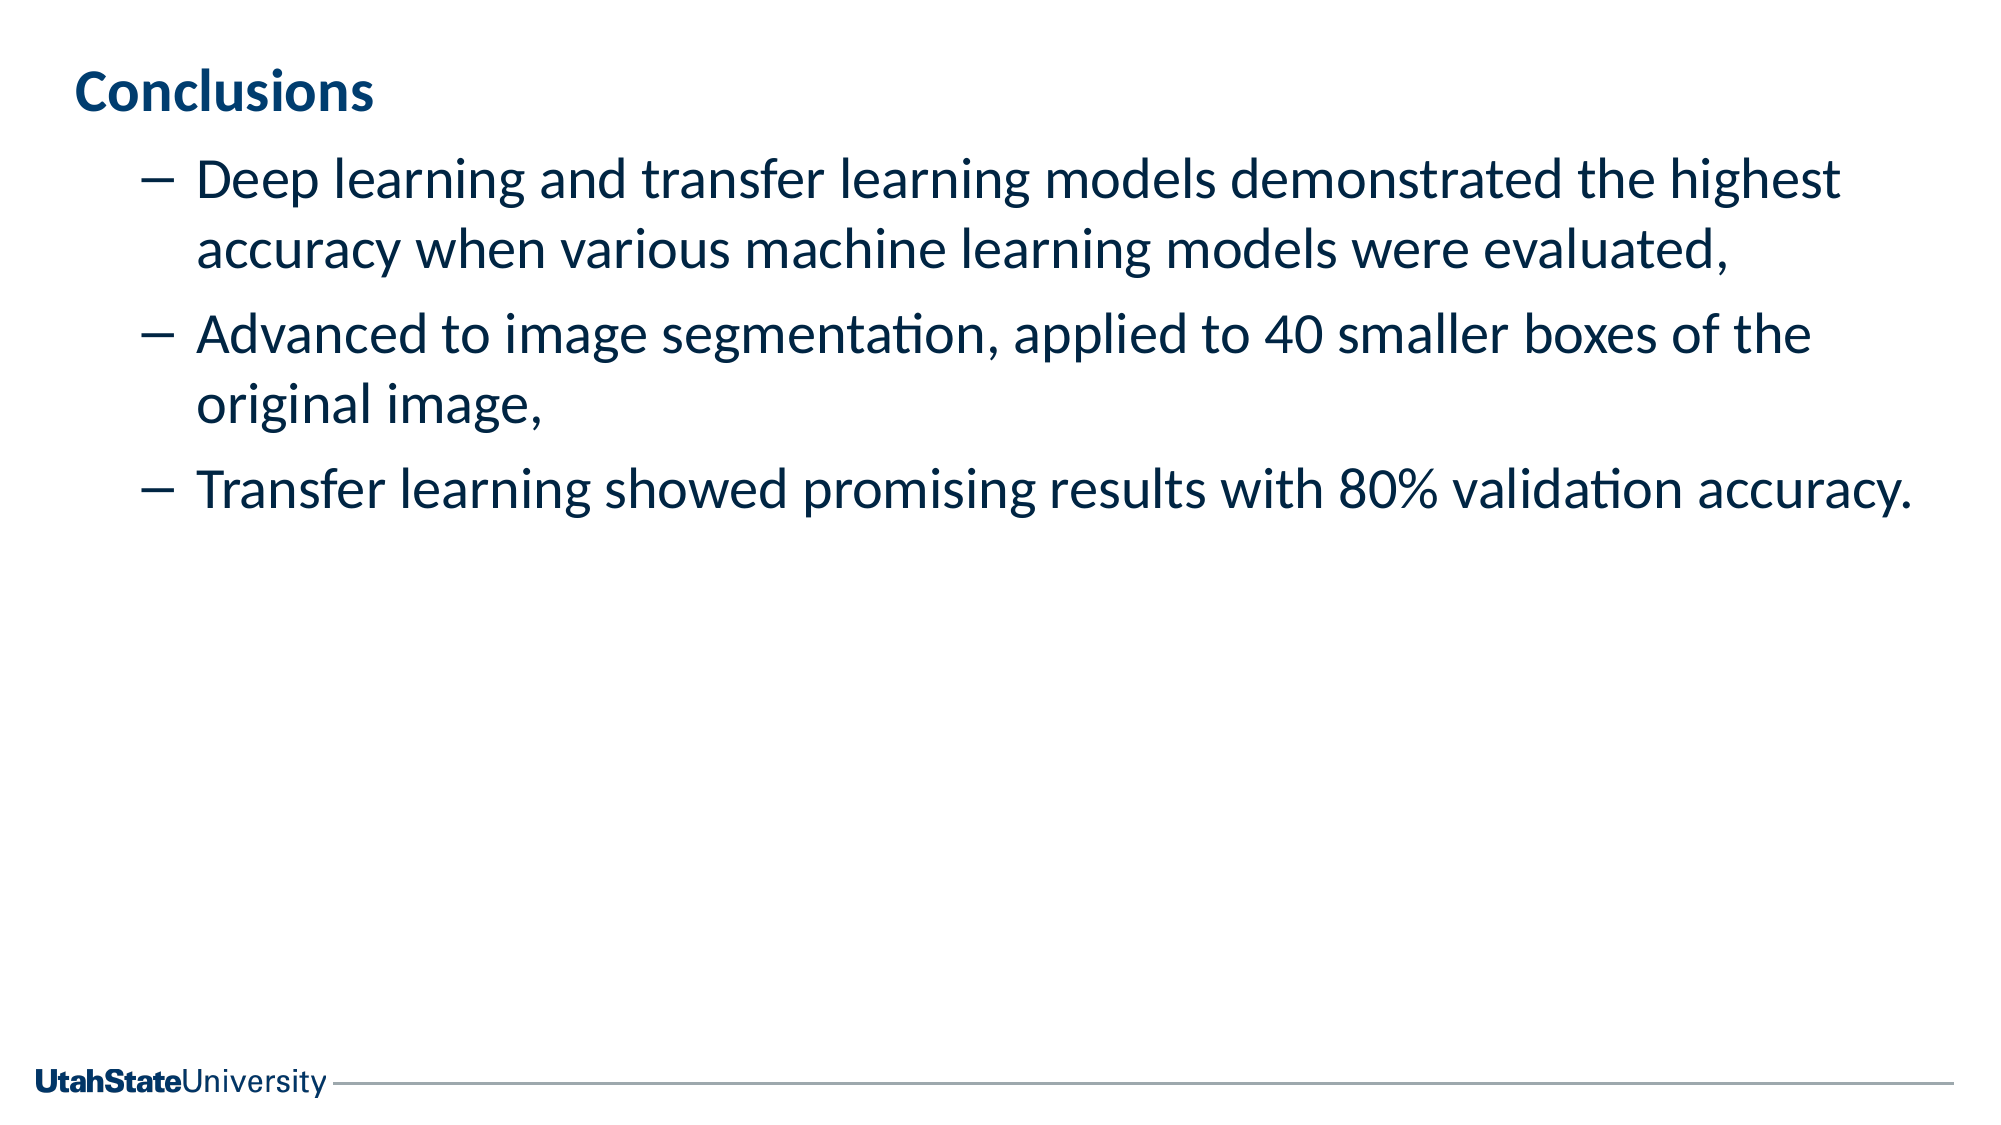

# Conclusions
Deep learning and transfer learning models demonstrated the highest accuracy when various machine learning models were evaluated,
Advanced to image segmentation, applied to 40 smaller boxes of the original image,
Transfer learning showed promising results with 80% validation accuracy.